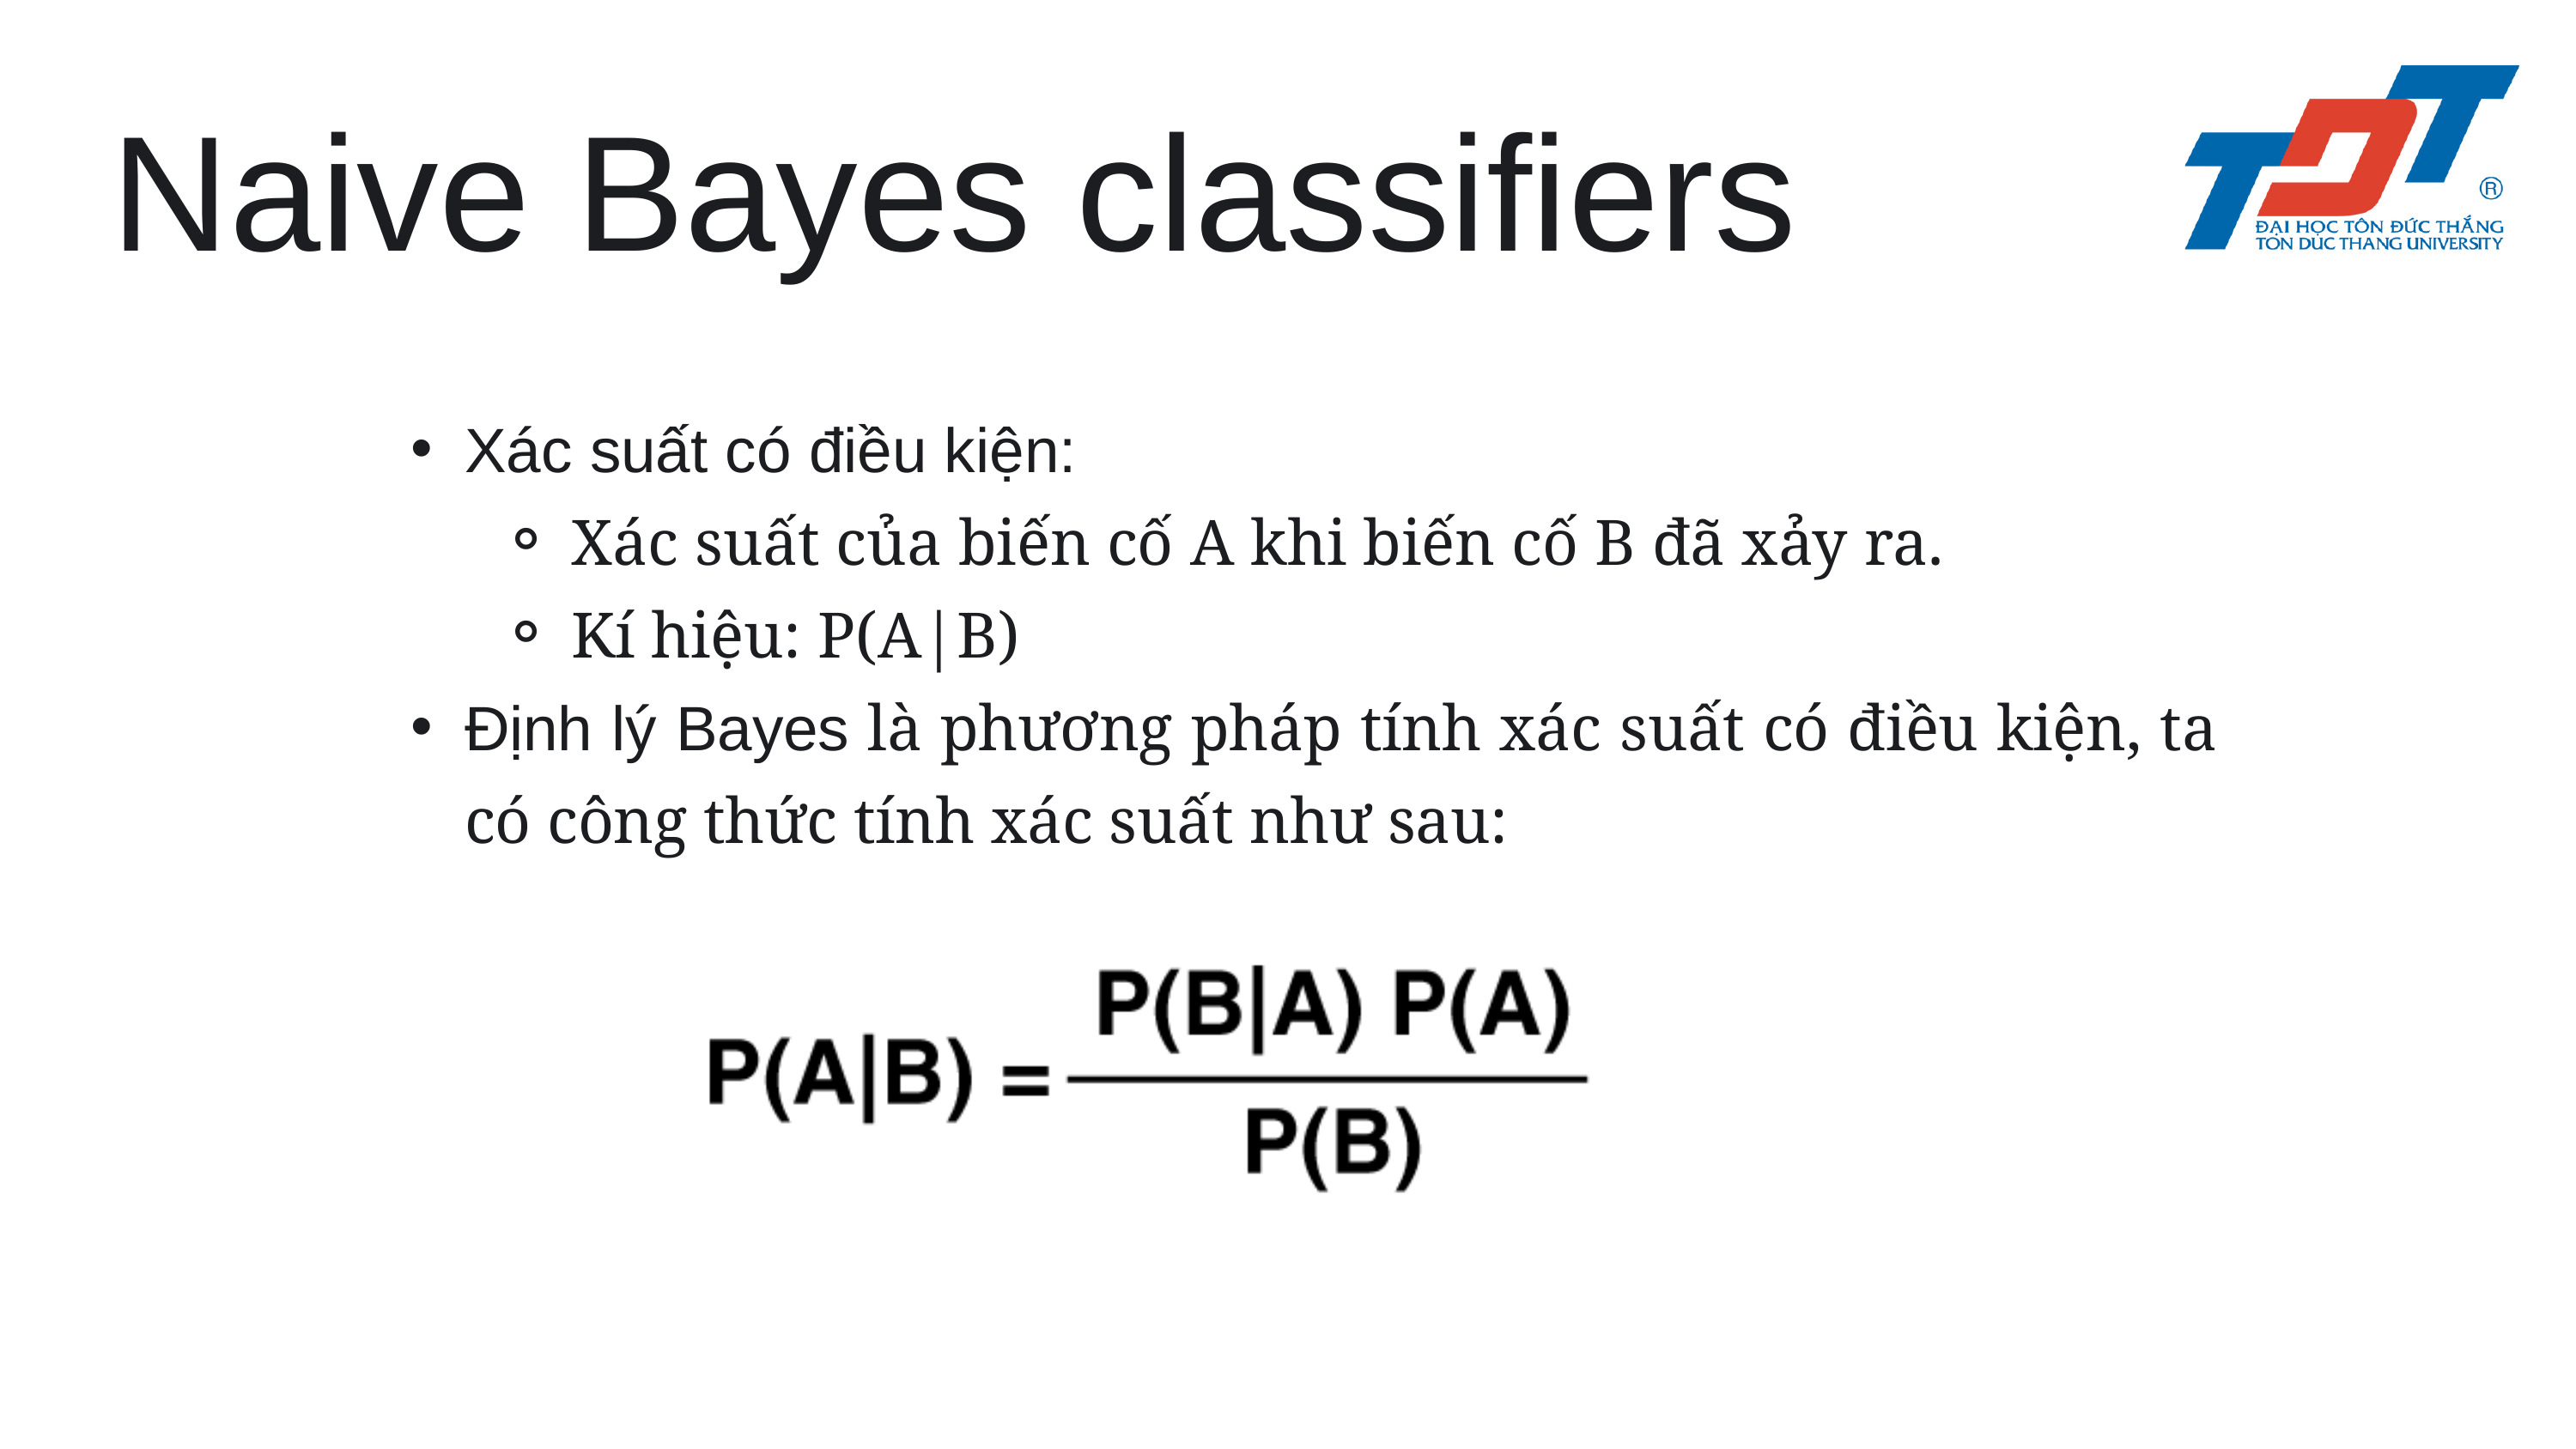

Naive Bayes classifiers
Xác suất có điều kiện:
Xác suất của biến cố A khi biến cố B đã xảy ra.
Kí hiệu: P(A|B)
Định lý Bayes là phương pháp tính xác suất có điều kiện, ta có công thức tính xác suất như sau: